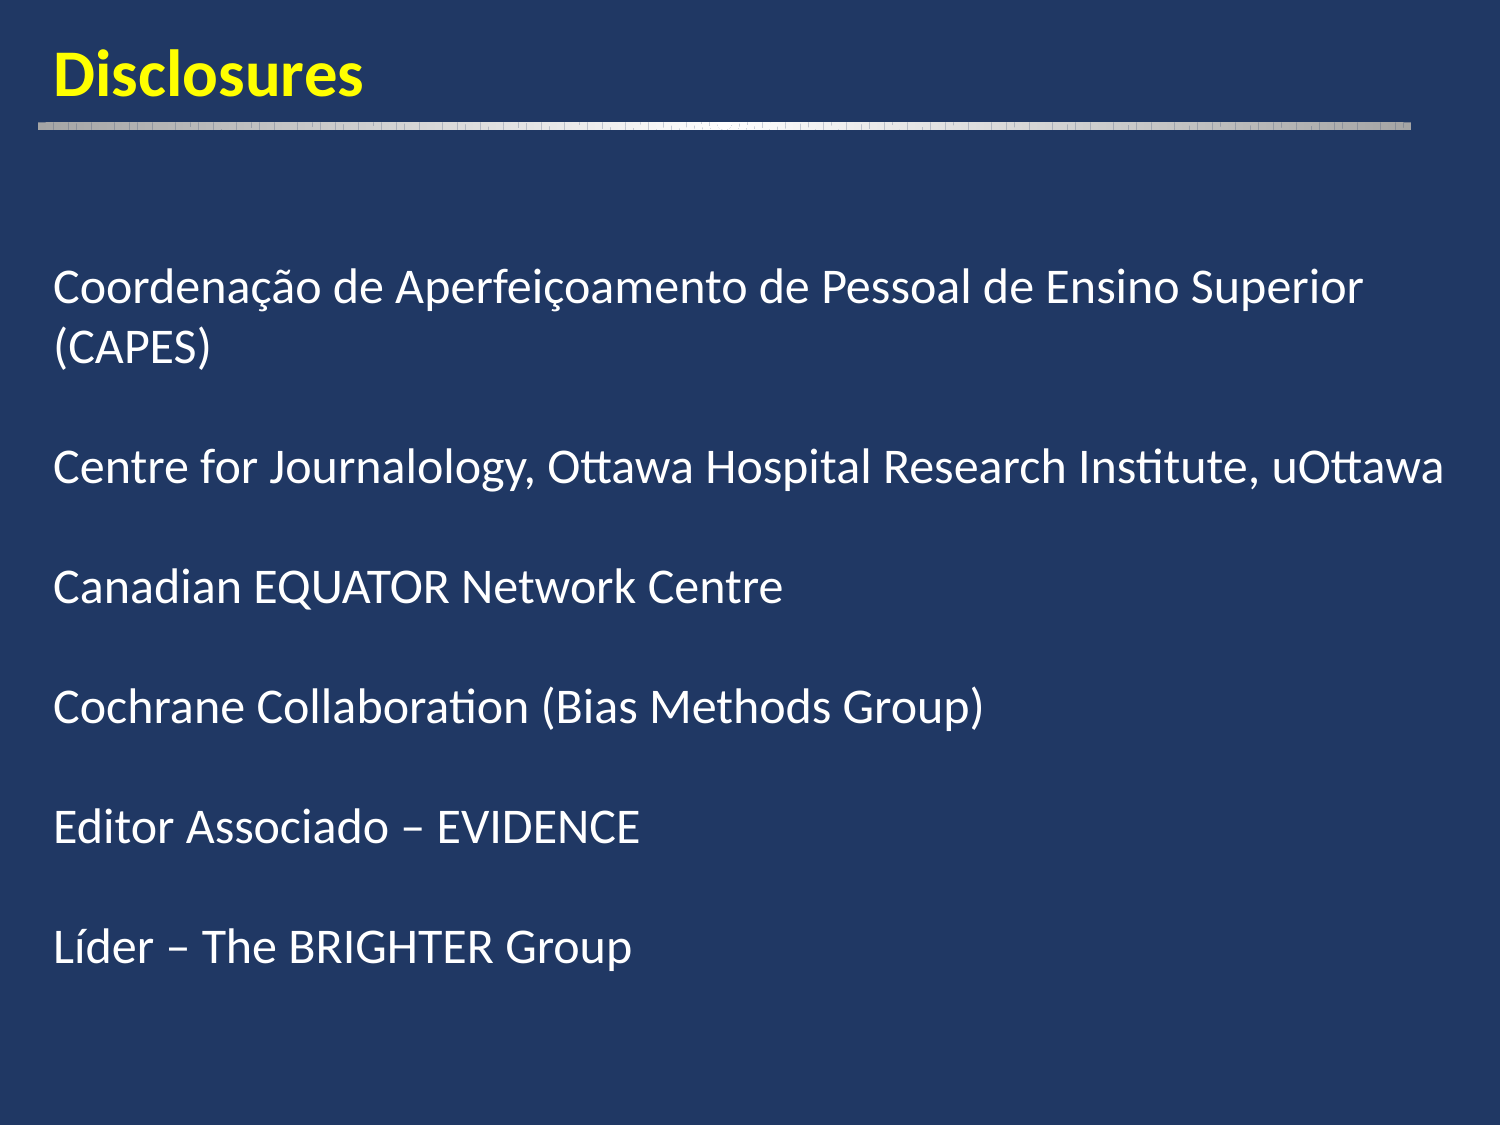

Disclosures

Coordenação de Aperfeiçoamento de Pessoal de Ensino Superior (CAPES)

Centre for Journalology, Ottawa Hospital Research Institute, uOttawa

Canadian EQUATOR Network Centre

Cochrane Collaboration (Bias Methods Group)

Editor Associado – EVIDENCE

Líder – The BRIGHTER Group